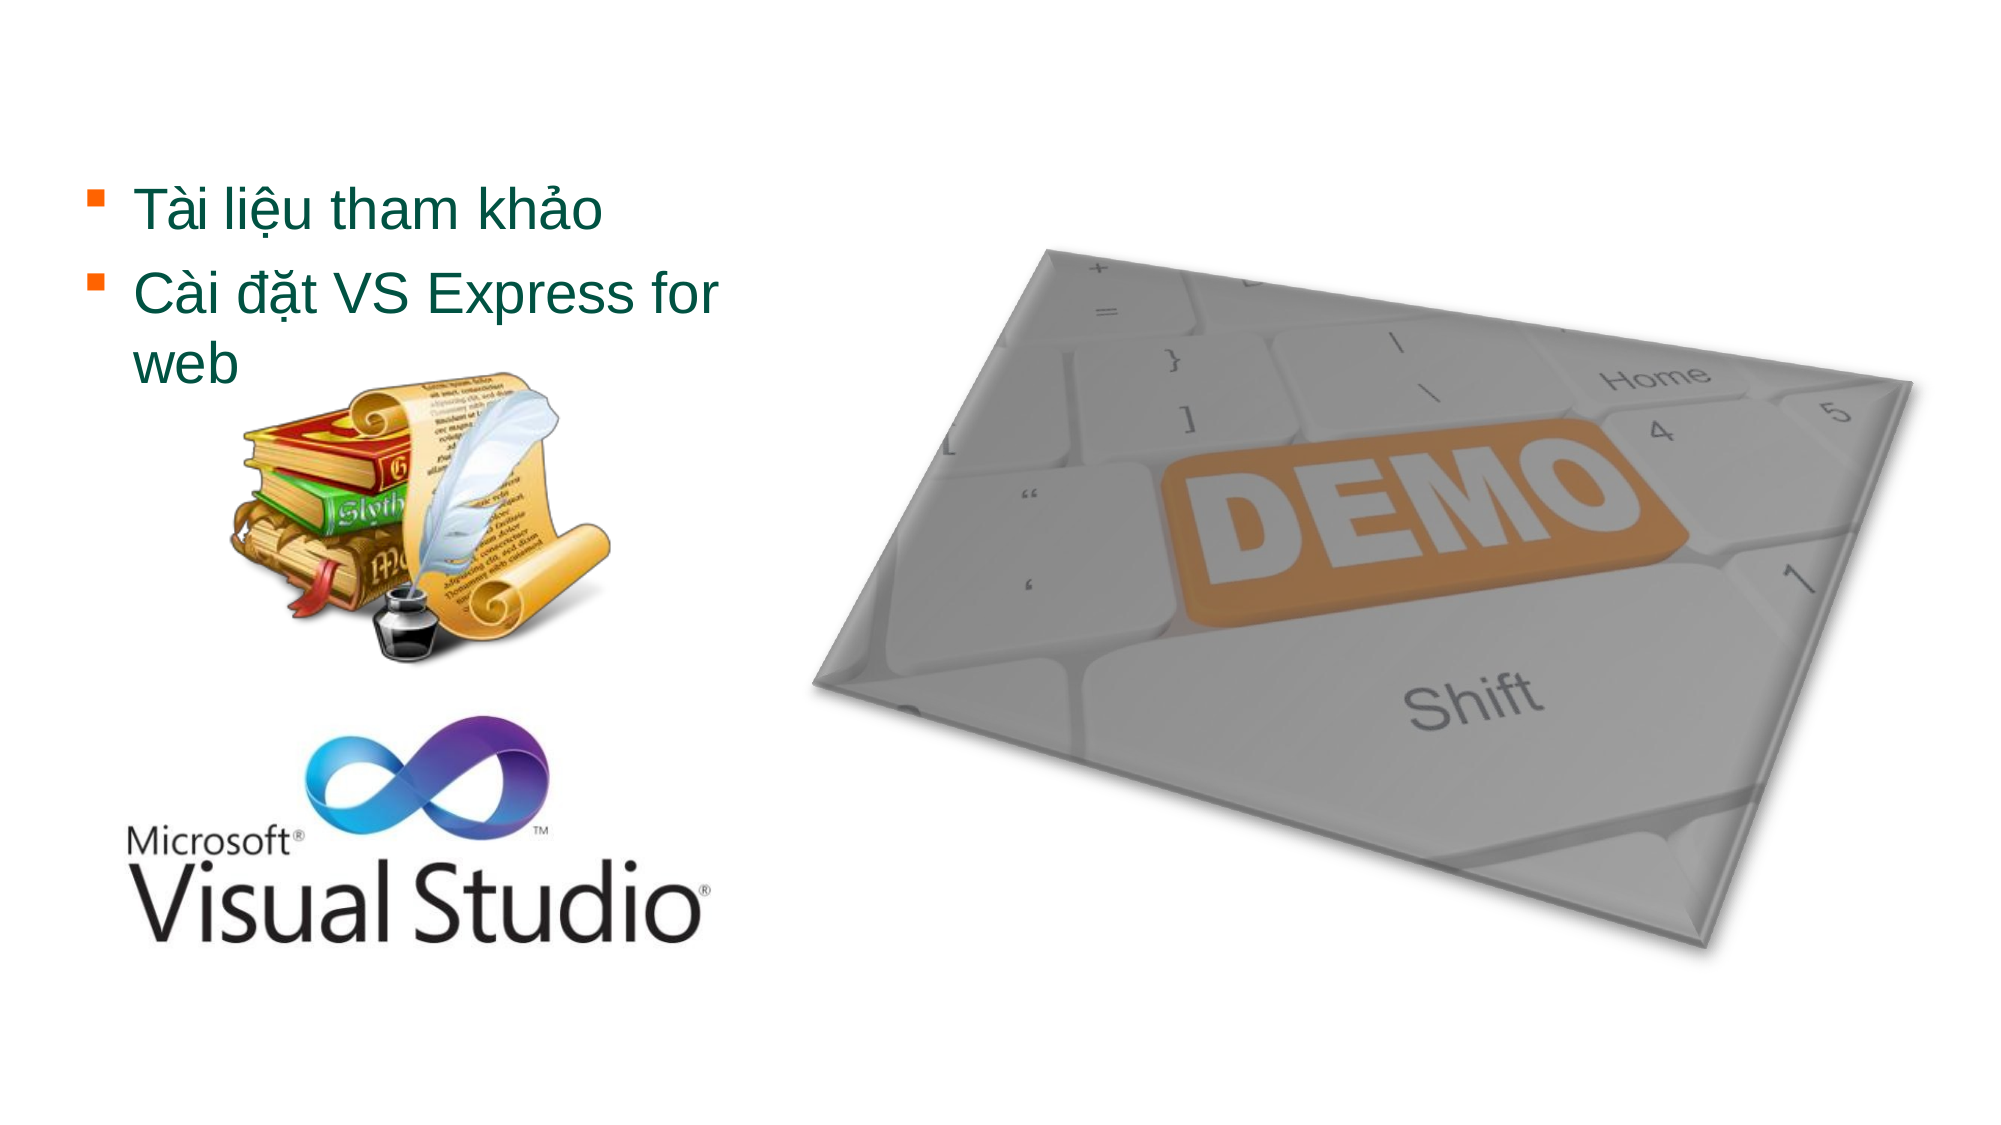

Tài liệu tham khảo
Cài đặt VS Express for web